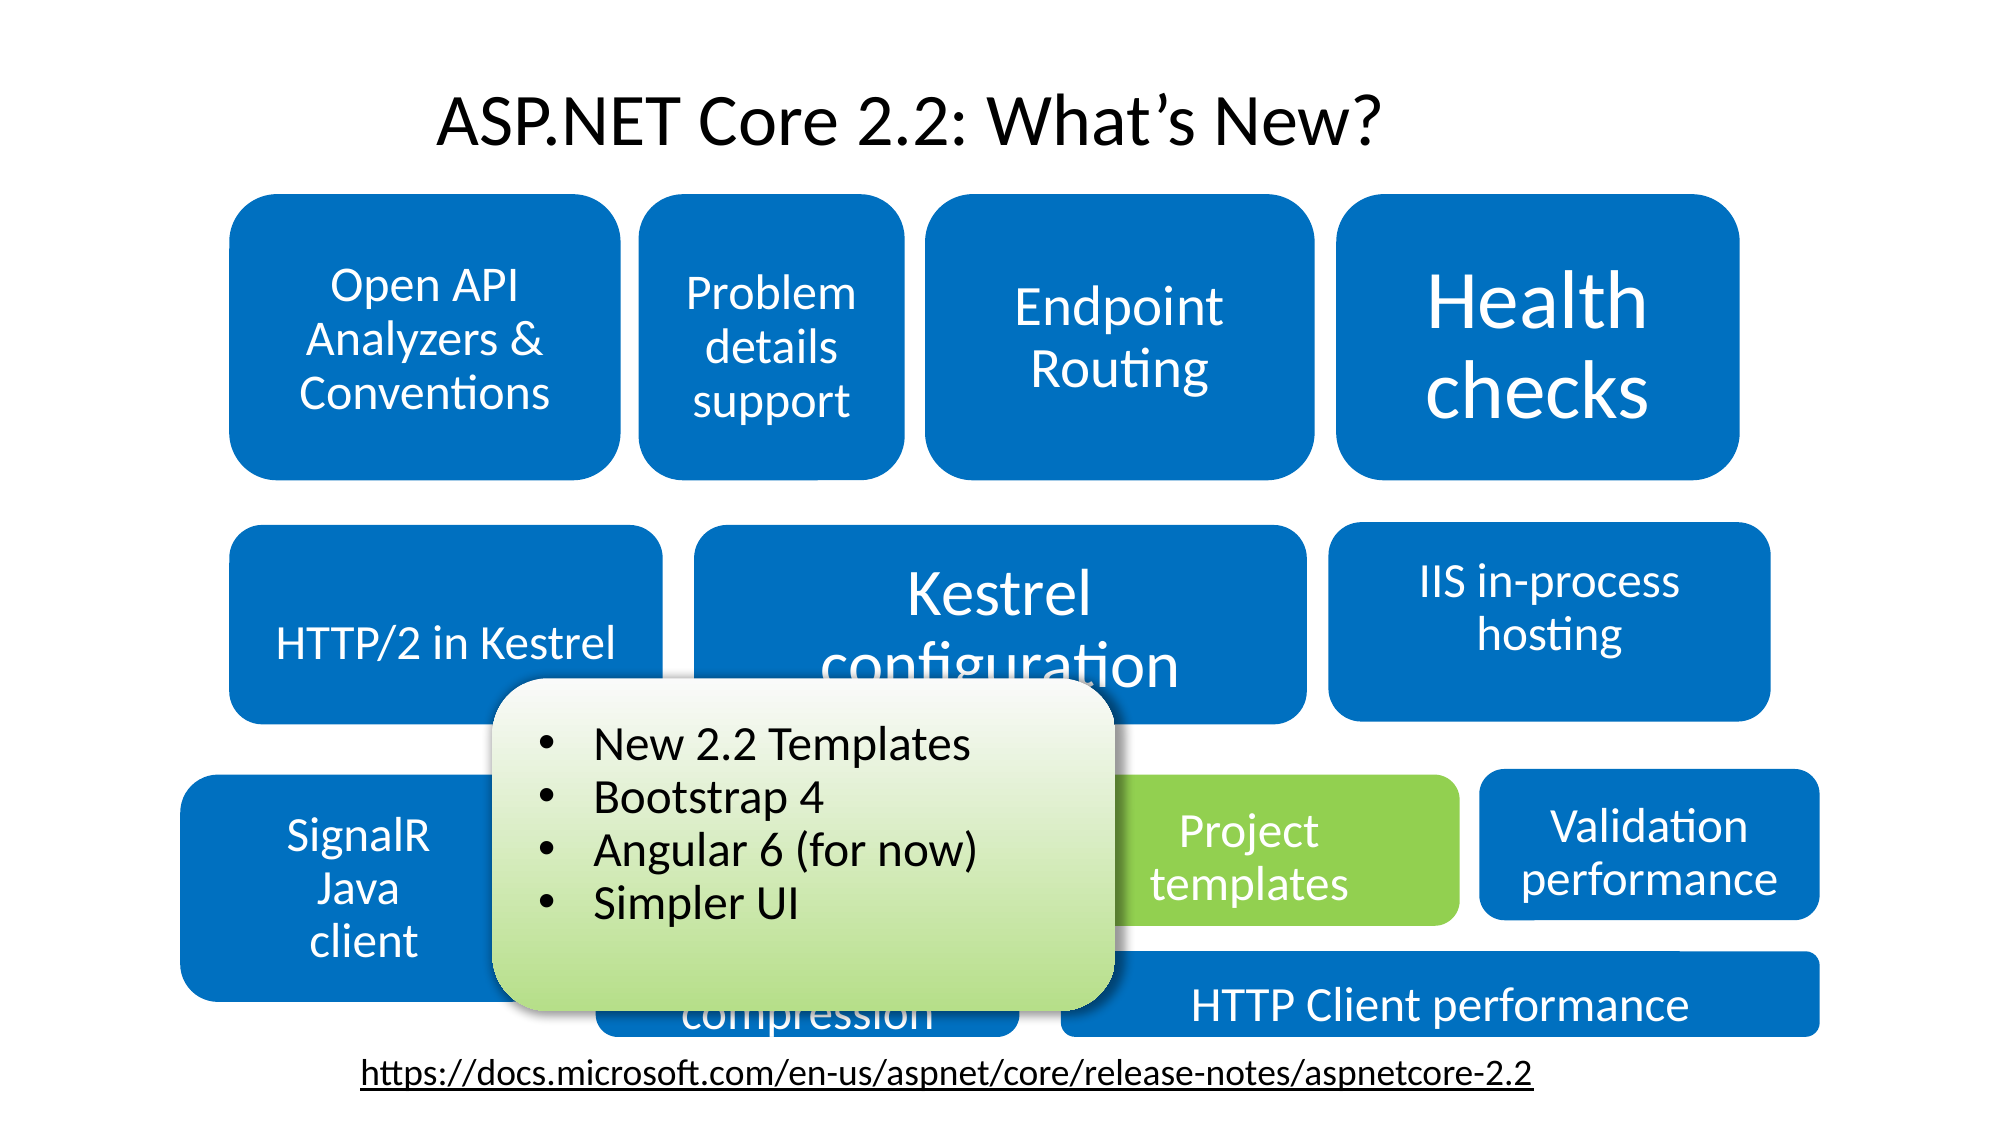

# ASP.NET Core 2.2: What’s New?

Endpoint Routing

Health checks

Open API Analyzers & Conventions

Problem details support
IIS in-process hosting

HTTP/2 in Kestrel
Kestrel configuration
New 2.2 Templates
Bootstrap 4
Angular 6 (for now)
Simpler UI

Validation performance
Project templates
SignalR
Java
client
CORS improvements
Response compression
HTTP Client performance
https://docs.microsoft.com/en-us/aspnet/core/release-notes/aspnetcore-2.2